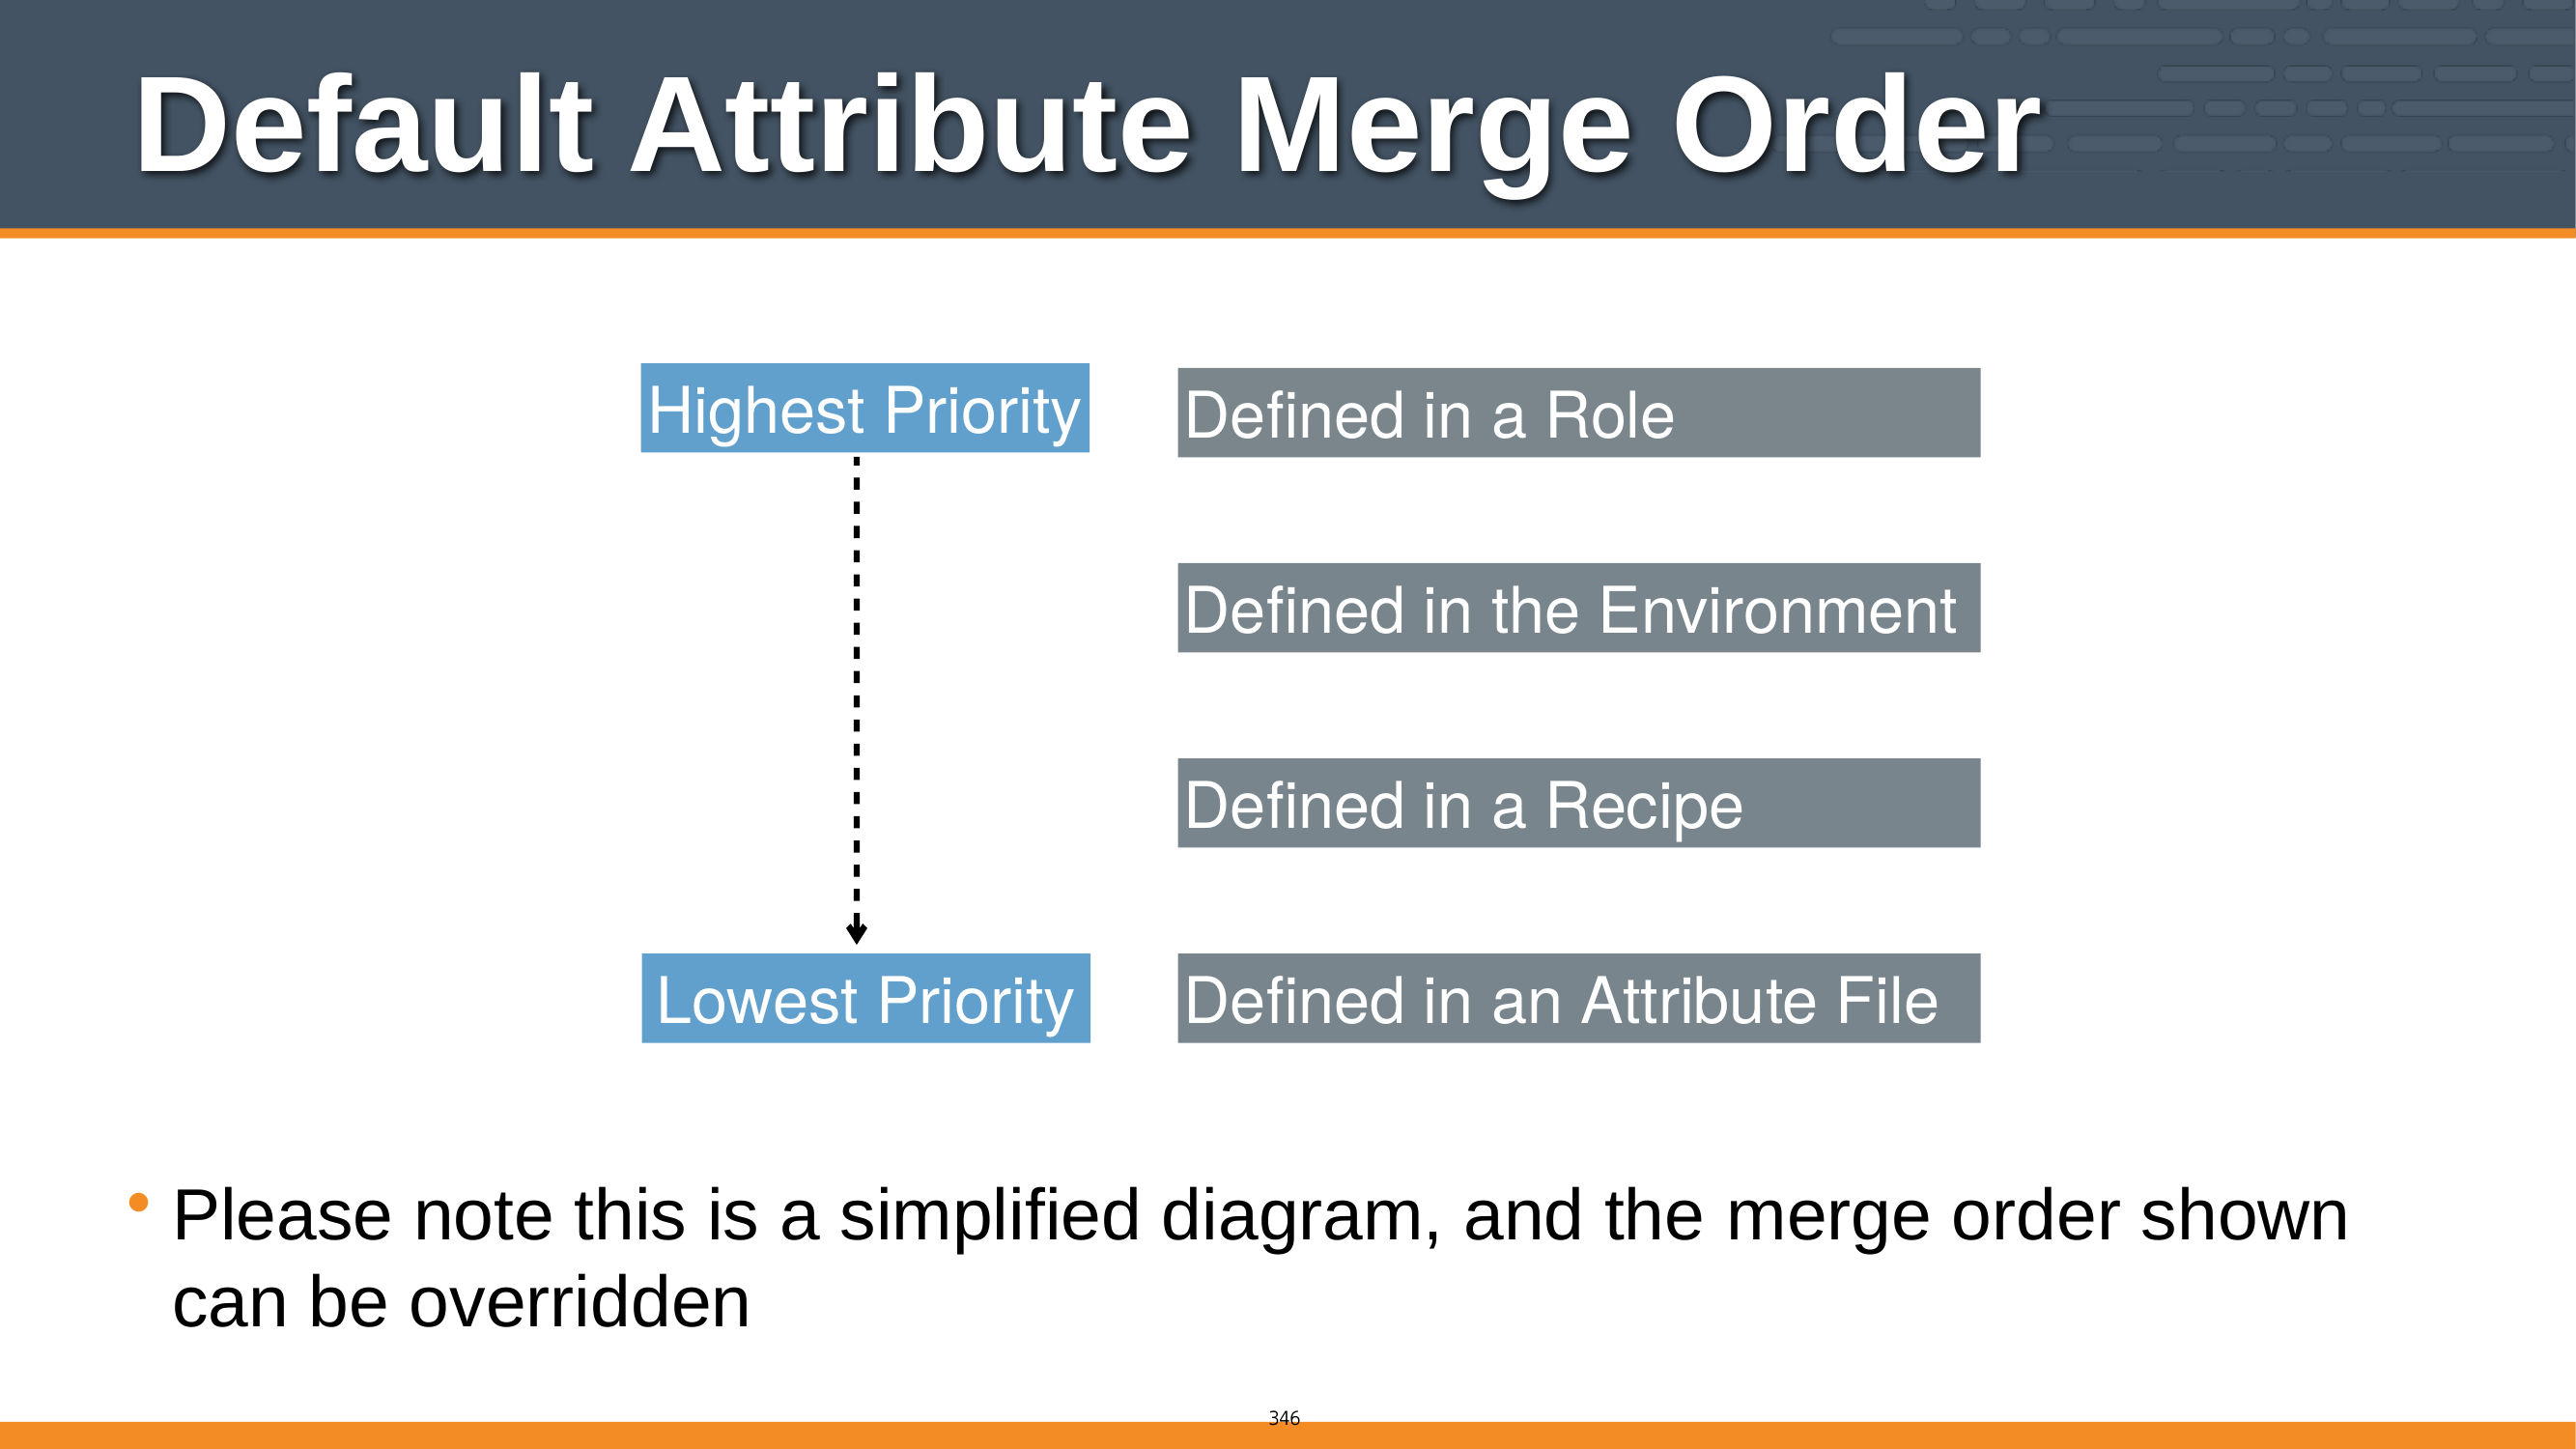

# Default Attribute Merge Order
Highest Priority
Defined in a Role

Defined in the Environment
Defined in a Recipe
Lowest Priority
Defined in an Attribute File
Please note this is a simplified diagram, and the merge order shown can be overridden
346